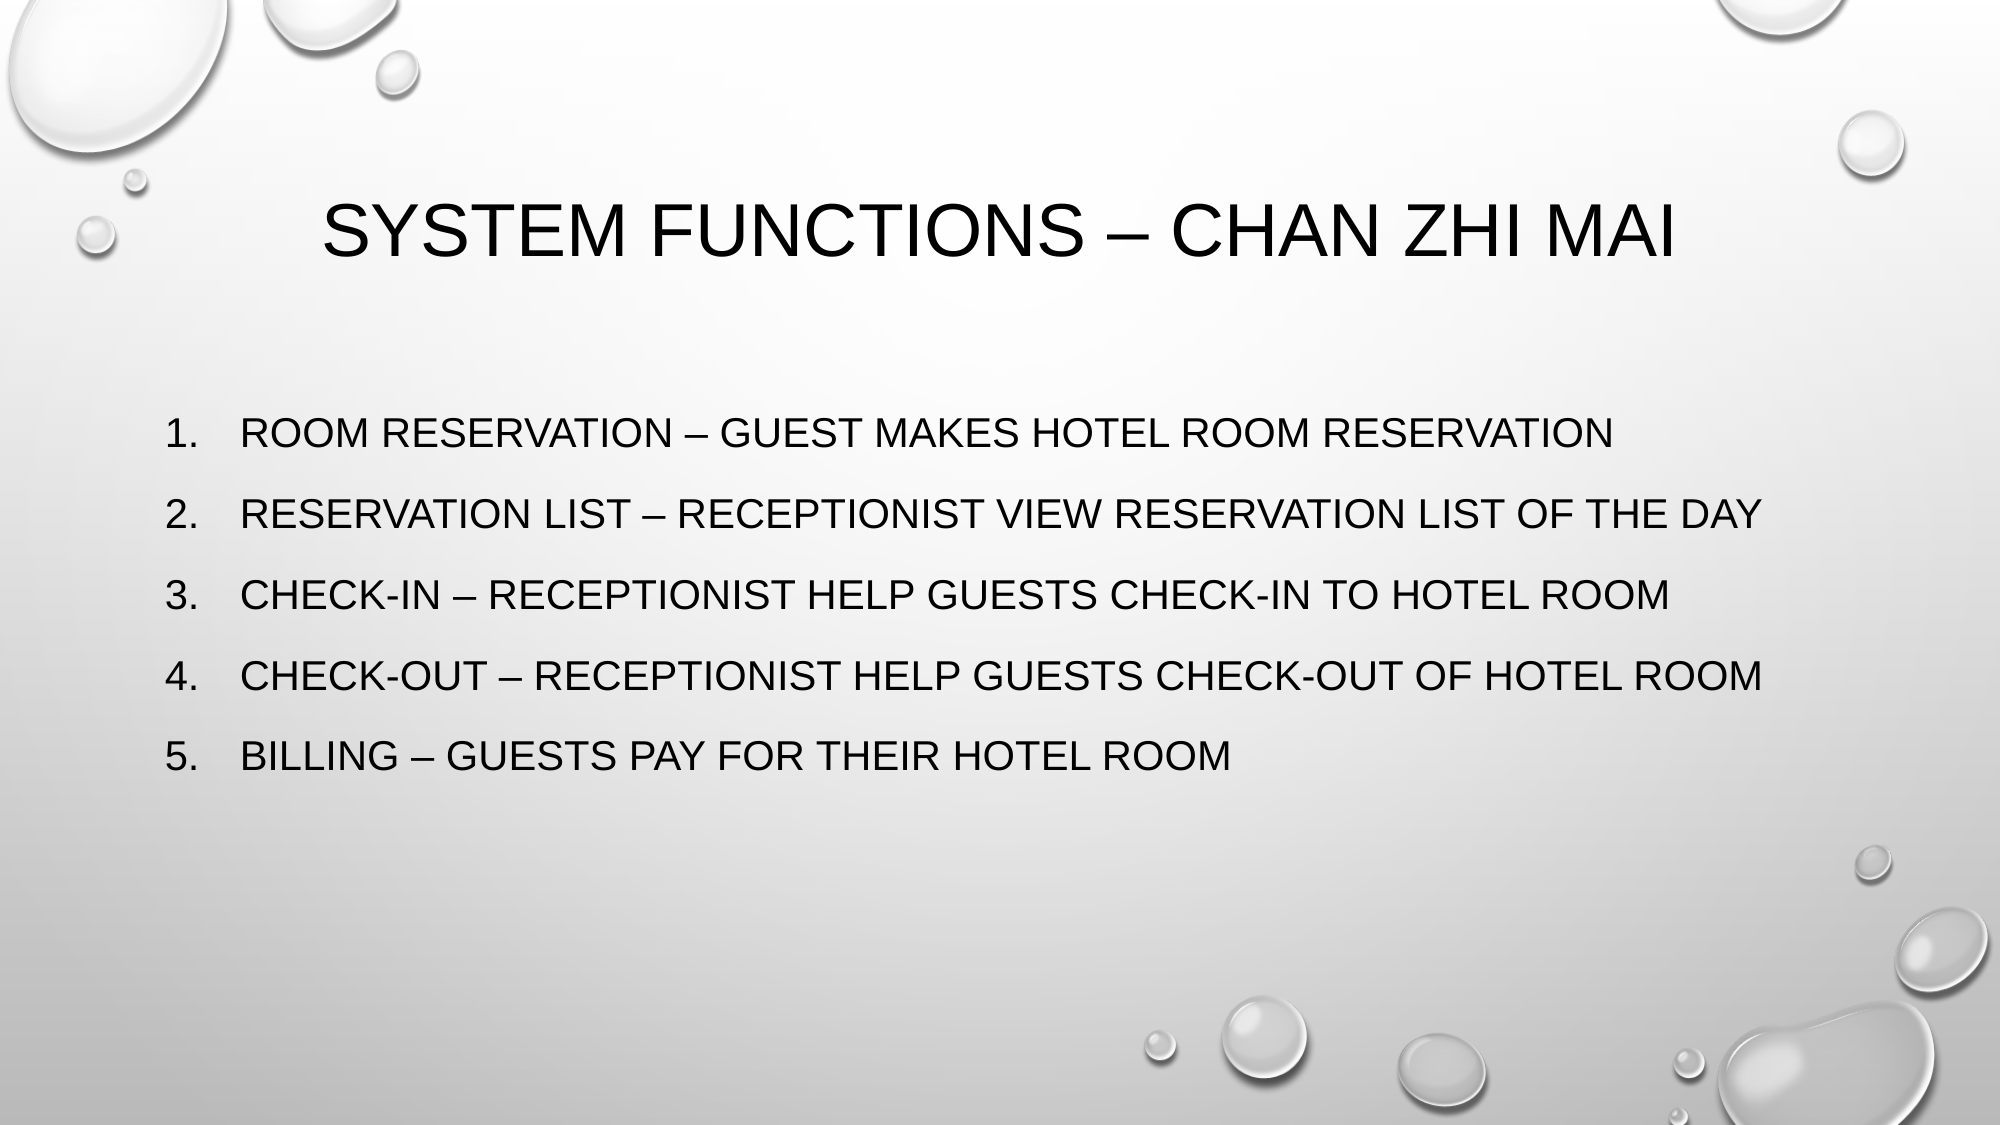

# System Functions – Chan Zhi Mai
Room Reservation – Guest makes hotel room reservation
Reservation List – Receptionist view reservation list of the day
Check-In – Receptionist help guests check-in to hotel room
Check-Out – Receptionist help guests check-Out of hotel room
Billing – Guests pay for Their hotel room